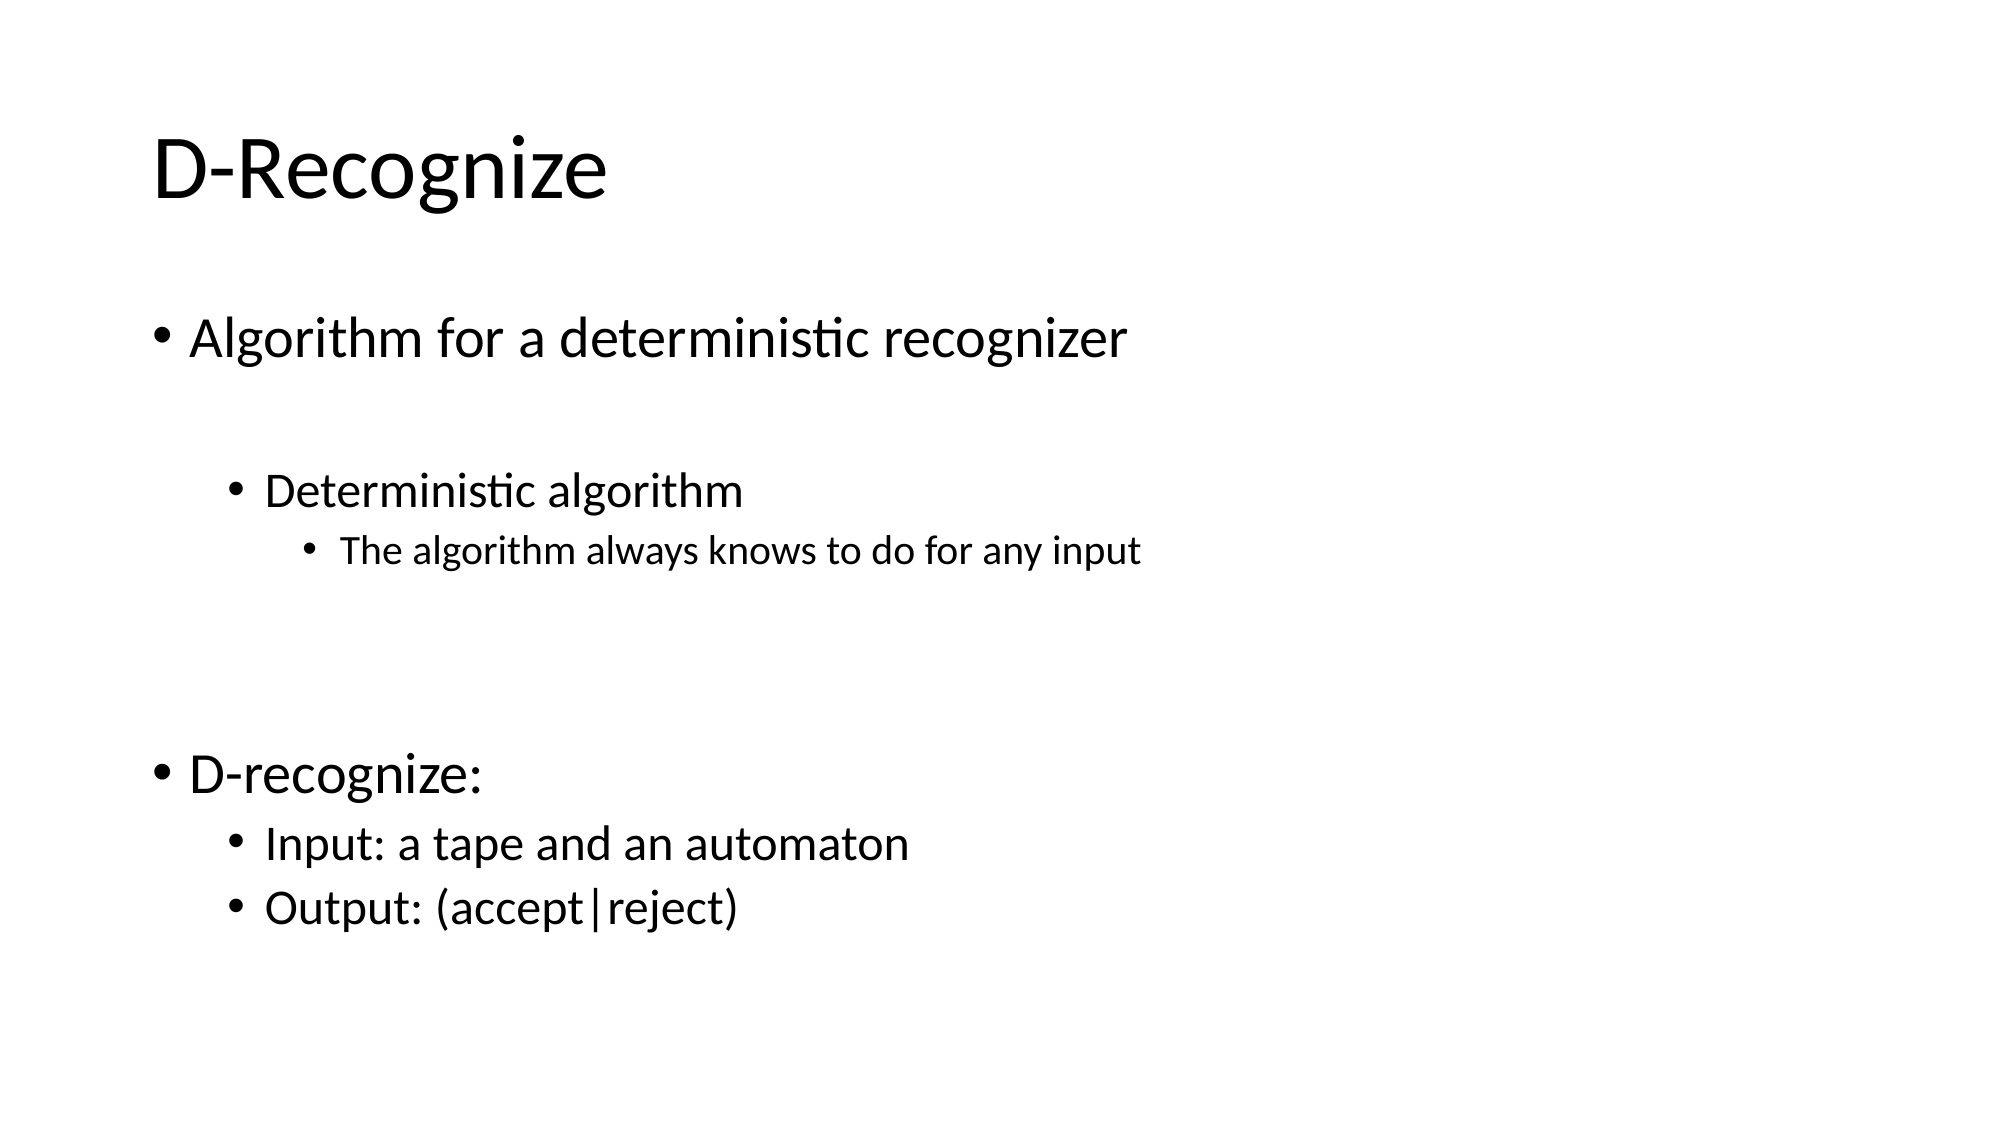

# D-Recognize
Algorithm for a deterministic recognizer

Deterministic algorithm
The algorithm always knows to do for any input

D-recognize:
Input: a tape and an automaton
Output: (accept|reject)